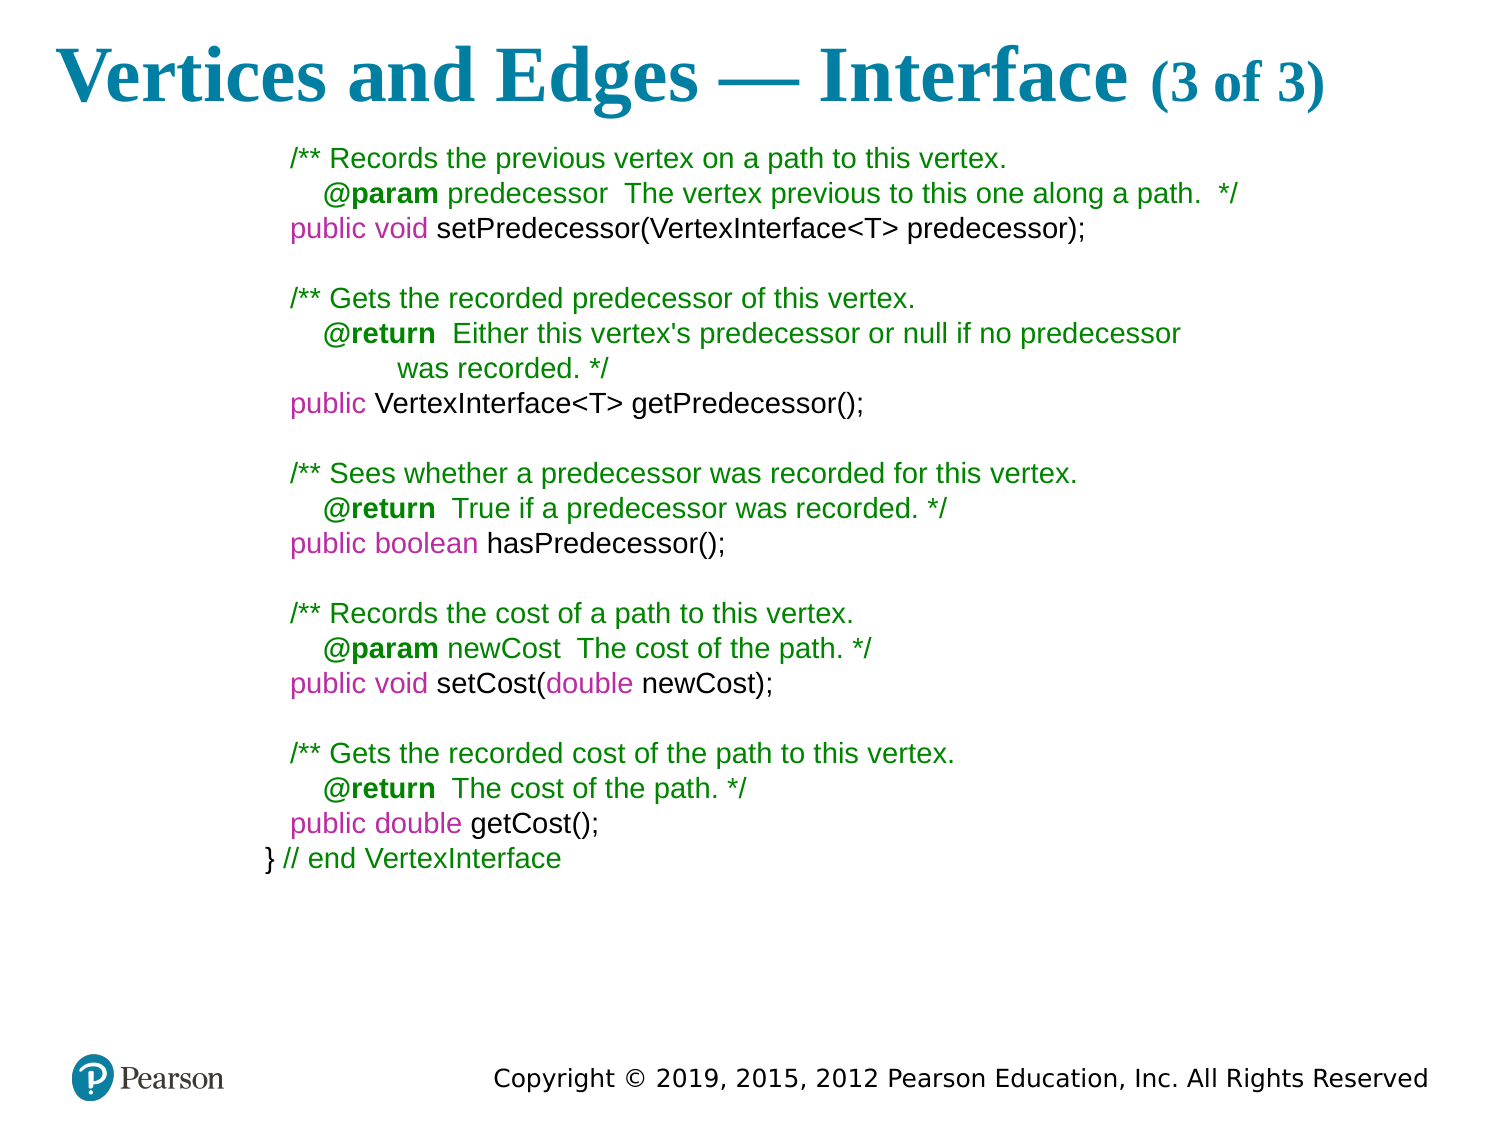

# Vertices and Edges — Interface (3 of 3)
   /** Records the previous vertex on a path to this vertex.
       @param predecessor  The vertex previous to this one along a path.  */
   public void setPredecessor(VertexInterface<T> predecessor);

   /** Gets the recorded predecessor of this vertex.
       @return  Either this vertex's predecessor or null if no predecessor
                was recorded. */
   public VertexInterface<T> getPredecessor();

   /** Sees whether a predecessor was recorded for this vertex.
       @return  True if a predecessor was recorded. */
   public boolean hasPredecessor();

   /** Records the cost of a path to this vertex.
       @param newCost  The cost of the path. */
   public void setCost(double newCost);

   /** Gets the recorded cost of the path to this vertex.
       @return  The cost of the path. */
   public double getCost();
} // end VertexInterface